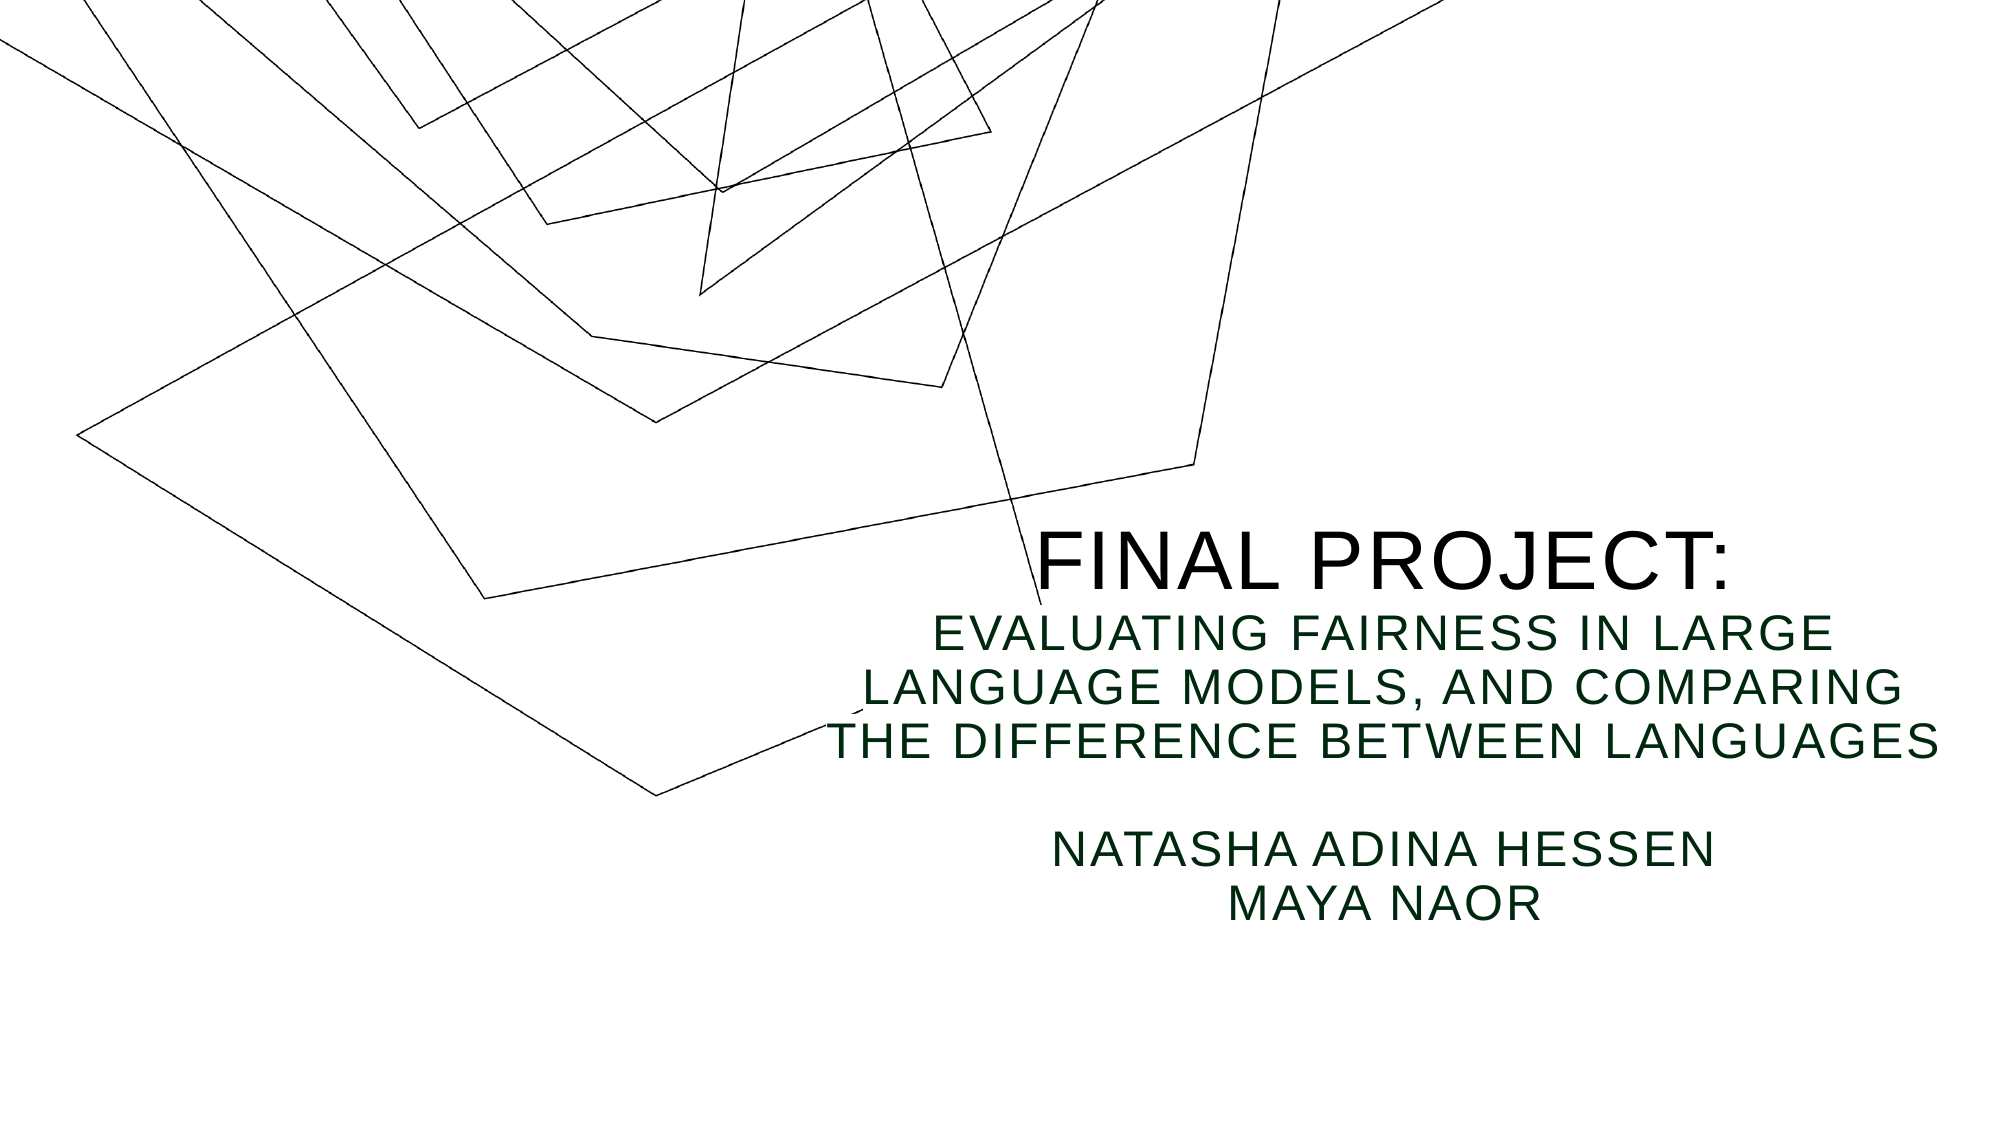

# Final project: Evaluating fairness in large language models, and comparing the difference between languages natasha adina hessen maya naor